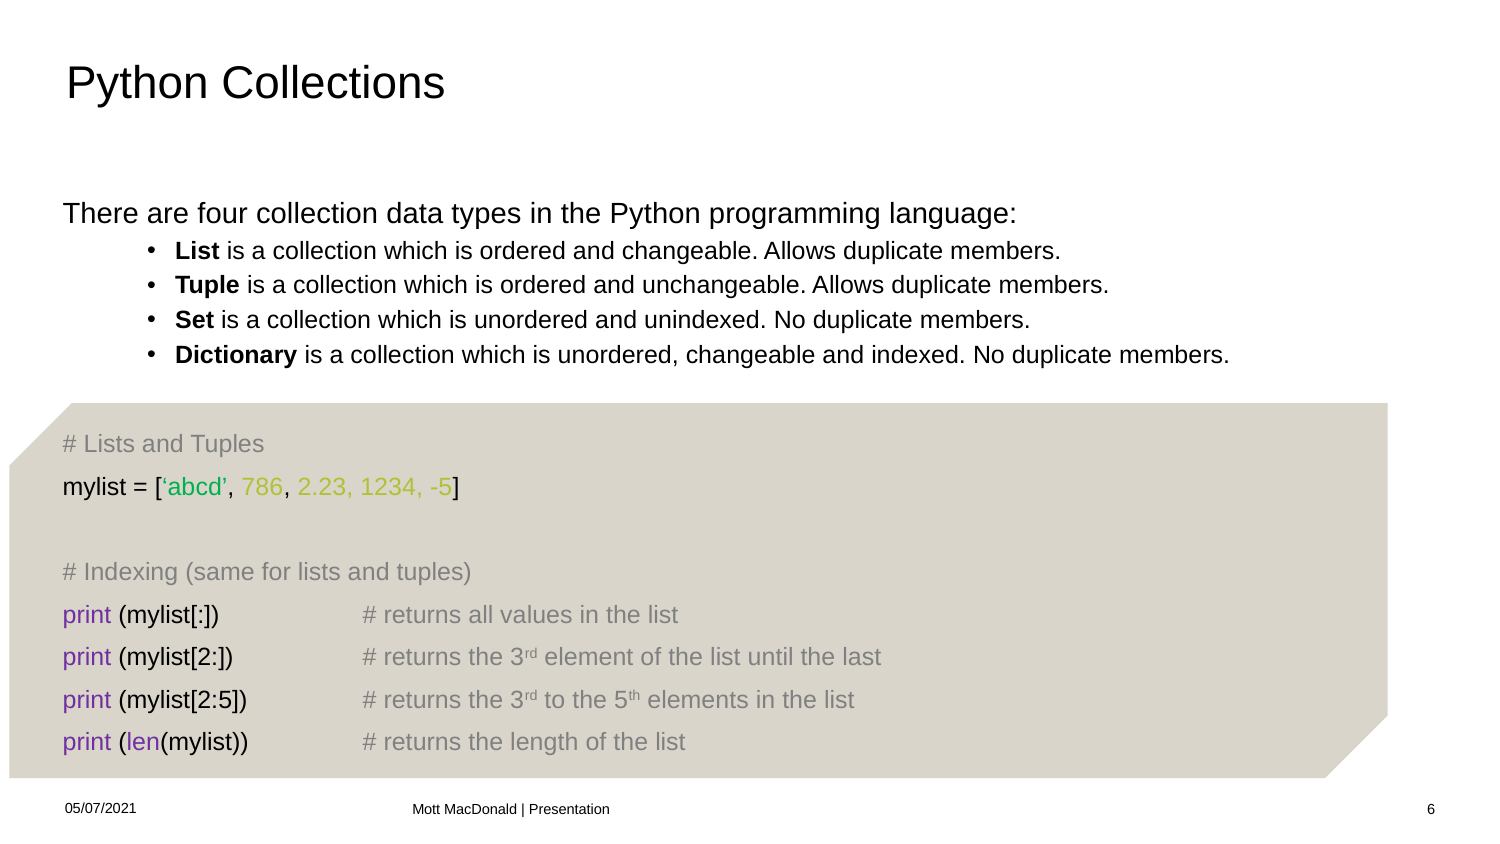

# Python Collections
There are four collection data types in the Python programming language:
List is a collection which is ordered and changeable. Allows duplicate members.
Tuple is a collection which is ordered and unchangeable. Allows duplicate members.
Set is a collection which is unordered and unindexed. No duplicate members.
Dictionary is a collection which is unordered, changeable and indexed. No duplicate members.
# Lists and Tuples
mylist = [‘abcd’, 786, 2.23, 1234, -5]

# Indexing (same for lists and tuples)
print (mylist[:])	# returns all values in the list
print (mylist[2:])	# returns the 3rd element of the list until the last
print (mylist[2:5])	# returns the 3rd to the 5th elements in the list
print (len(mylist))	# returns the length of the list

05/07/2021
Mott MacDonald | Presentation
6